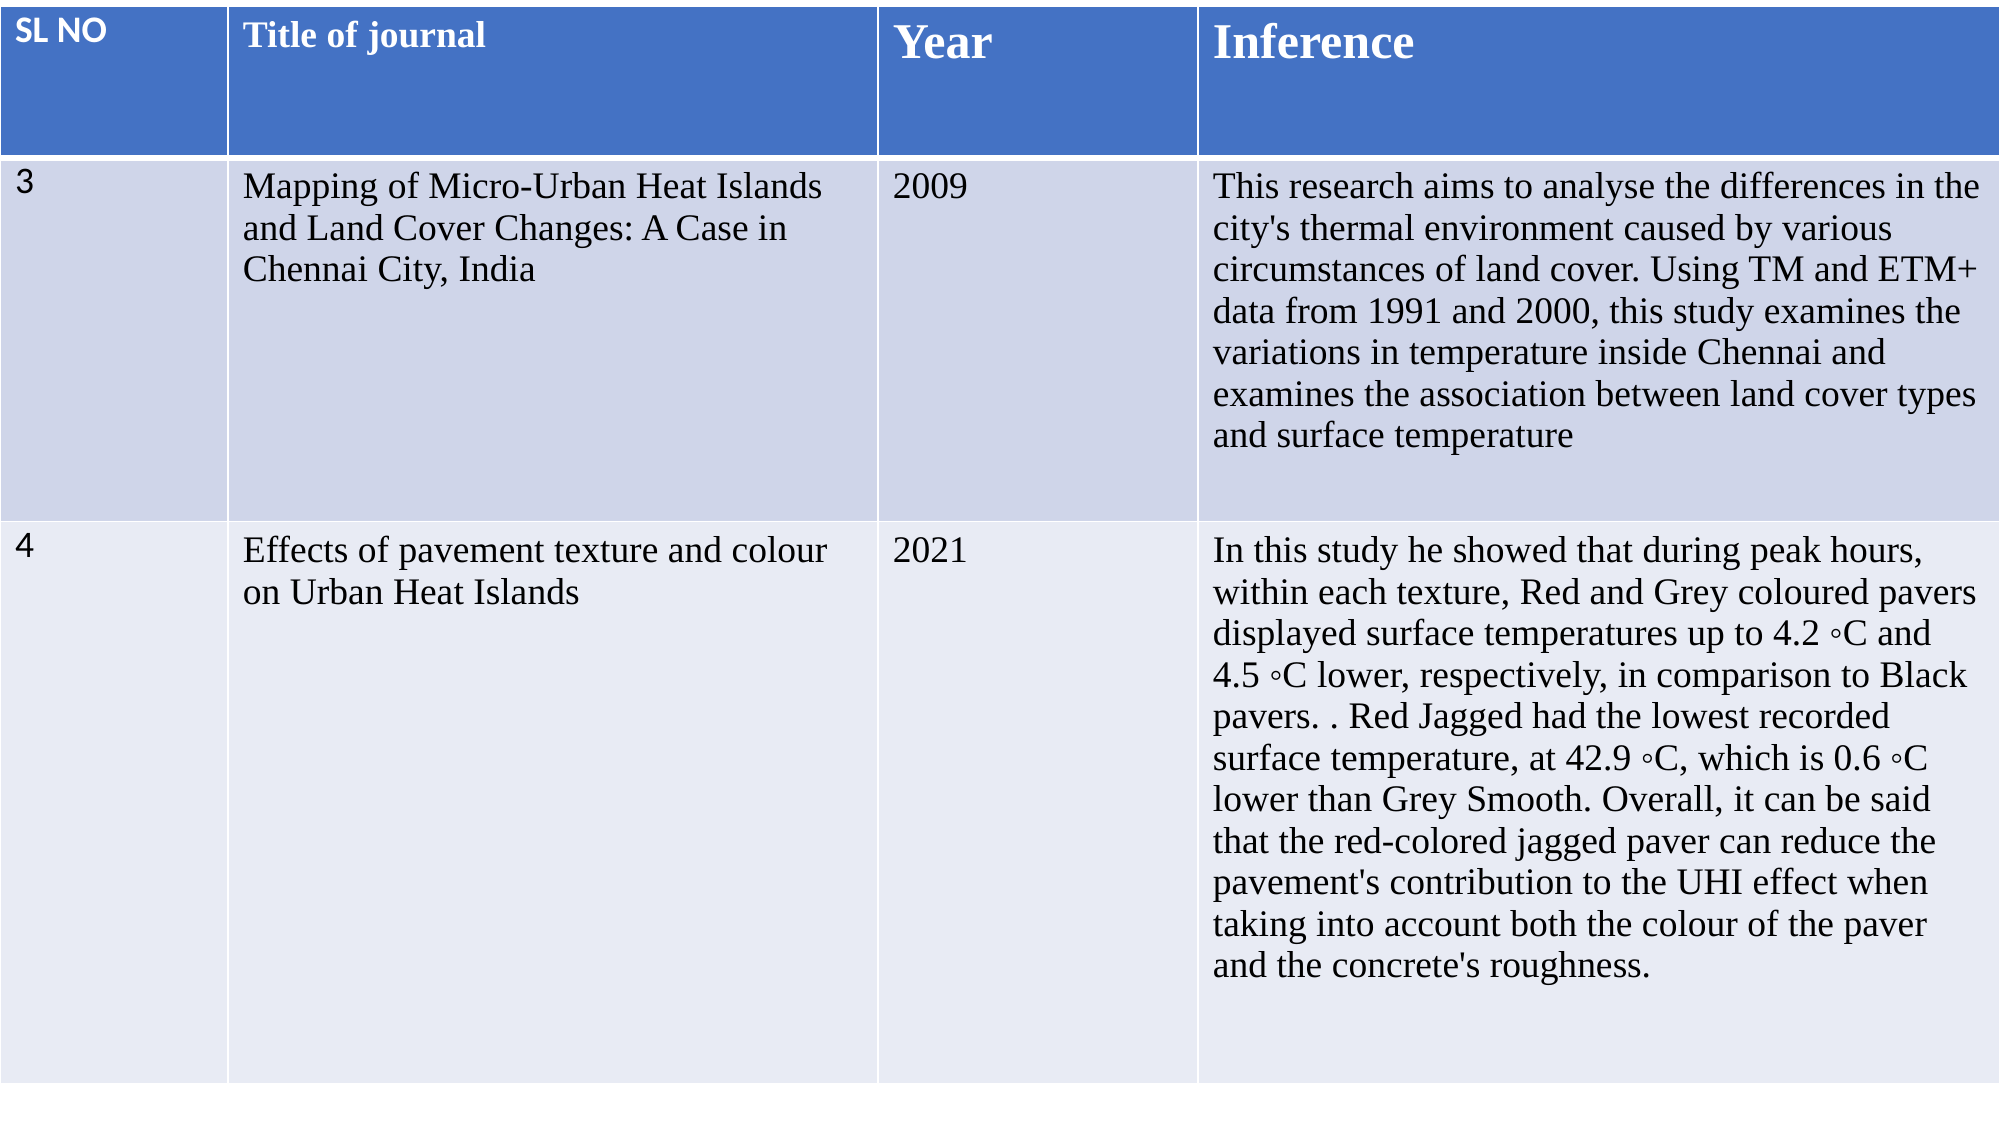

| SL NO | Title of journal | Year | Inference |
| --- | --- | --- | --- |
| 3 | Mapping of Micro-Urban Heat Islands and Land Cover Changes: A Case in Chennai City, India | 2009 | This research aims to analyse the differences in the city's thermal environment caused by various circumstances of land cover. Using TM and ETM+ data from 1991 and 2000, this study examines the variations in temperature inside Chennai and examines the association between land cover types and surface temperature |
| 4 | Effects of pavement texture and colour on Urban Heat Islands | 2021 | In this study he showed that during peak hours, within each texture, Red and Grey coloured pavers displayed surface temperatures up to 4.2 ◦C and 4.5 ◦C lower, respectively, in comparison to Black pavers. . Red Jagged had the lowest recorded surface temperature, at 42.9 ◦C, which is 0.6 ◦C lower than Grey Smooth. Overall, it can be said that the red-colored jagged paver can reduce the pavement's contribution to the UHI effect when taking into account both the colour of the paver and the concrete's roughness. |
#
4